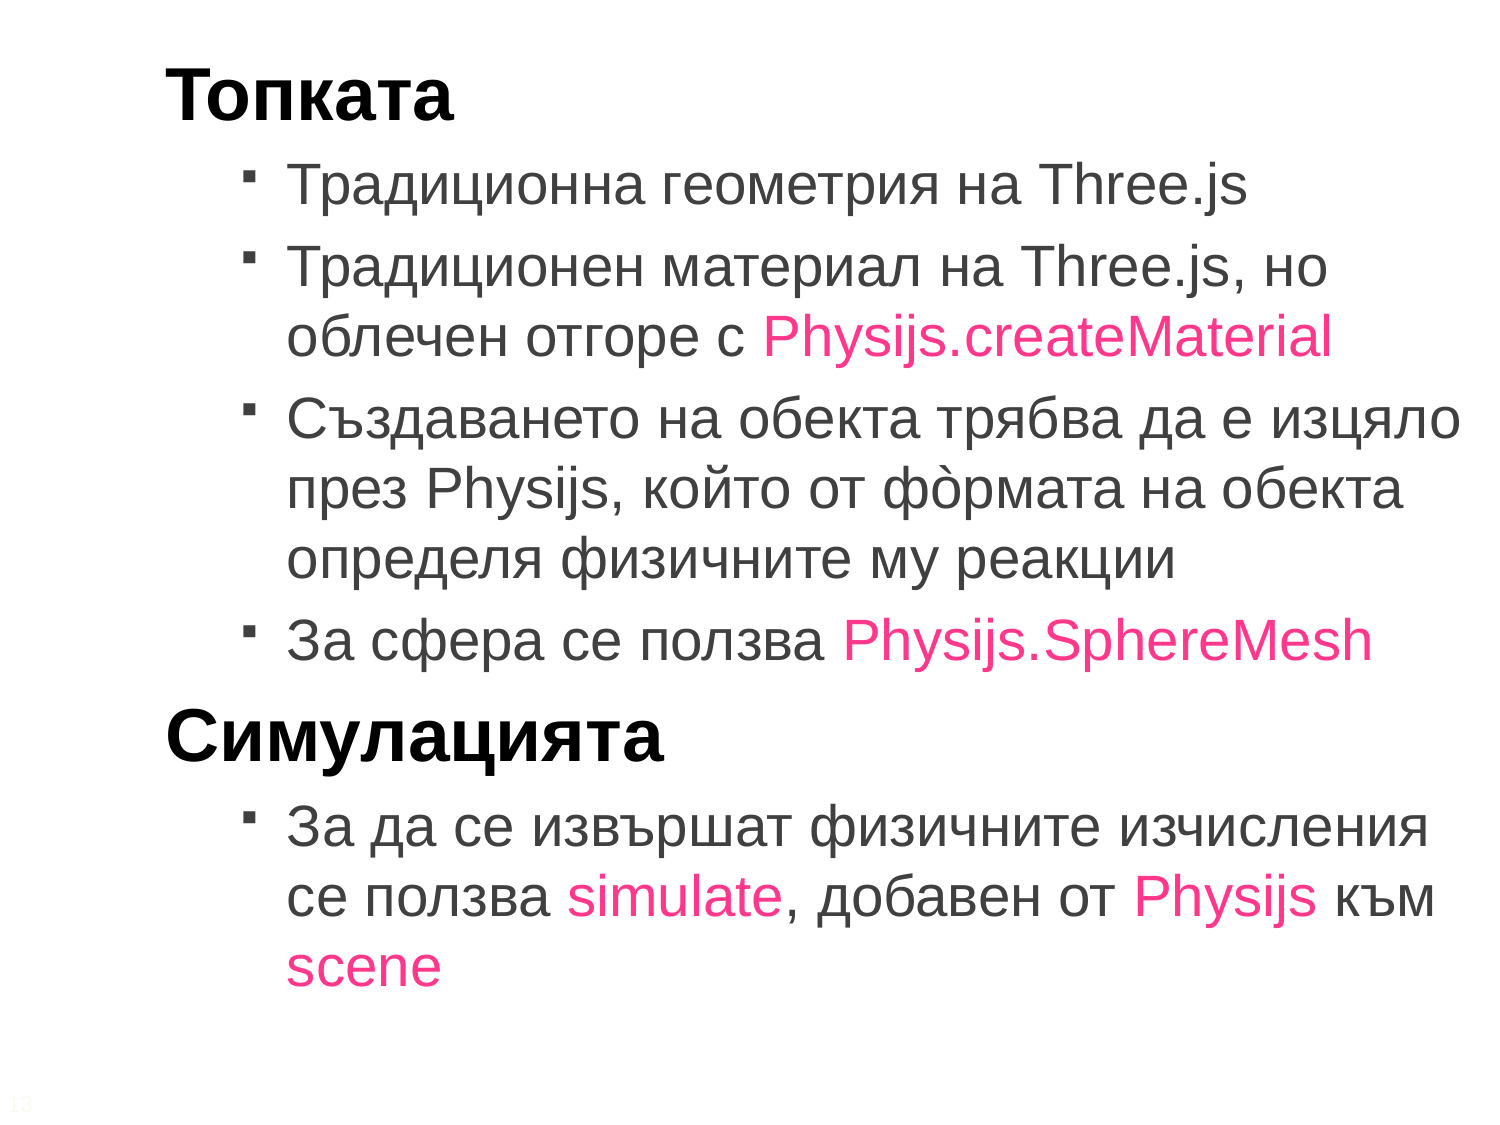

Топката
Традиционна геометрия на Three.js
Традиционен материал на Three.js, но облечен отгоре с Physijs.createMaterial
Създаването на обекта трябва да е изцяло през Physijs, който от фòрмата на обекта определя физичните му реакции
За сфера се ползва Physijs.SphereMesh
Симулацията
За да се извършат физичните изчисления се ползва simulate, добавен от Physijs към scene